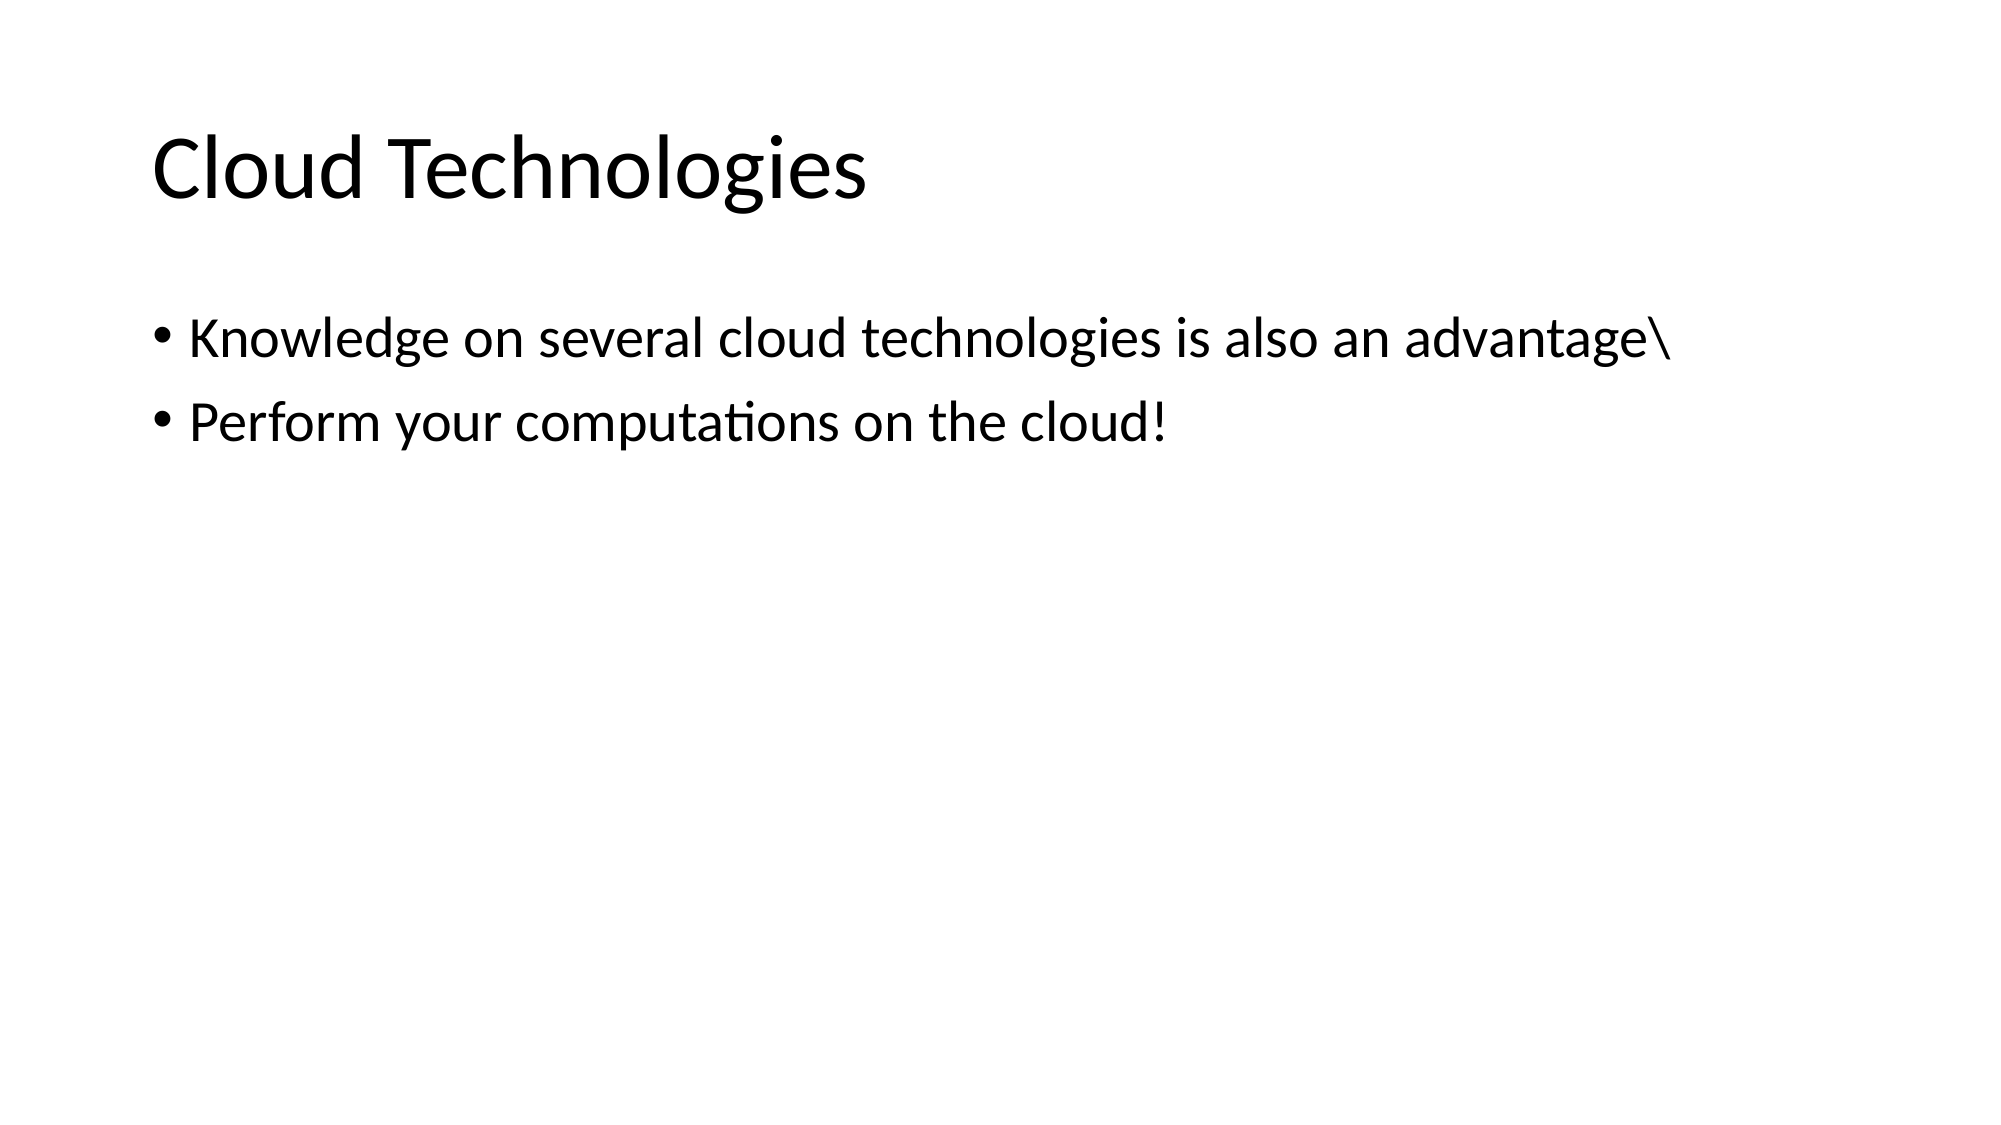

# Cloud Technologies
Knowledge on several cloud technologies is also an advantage\
Perform your computations on the cloud!